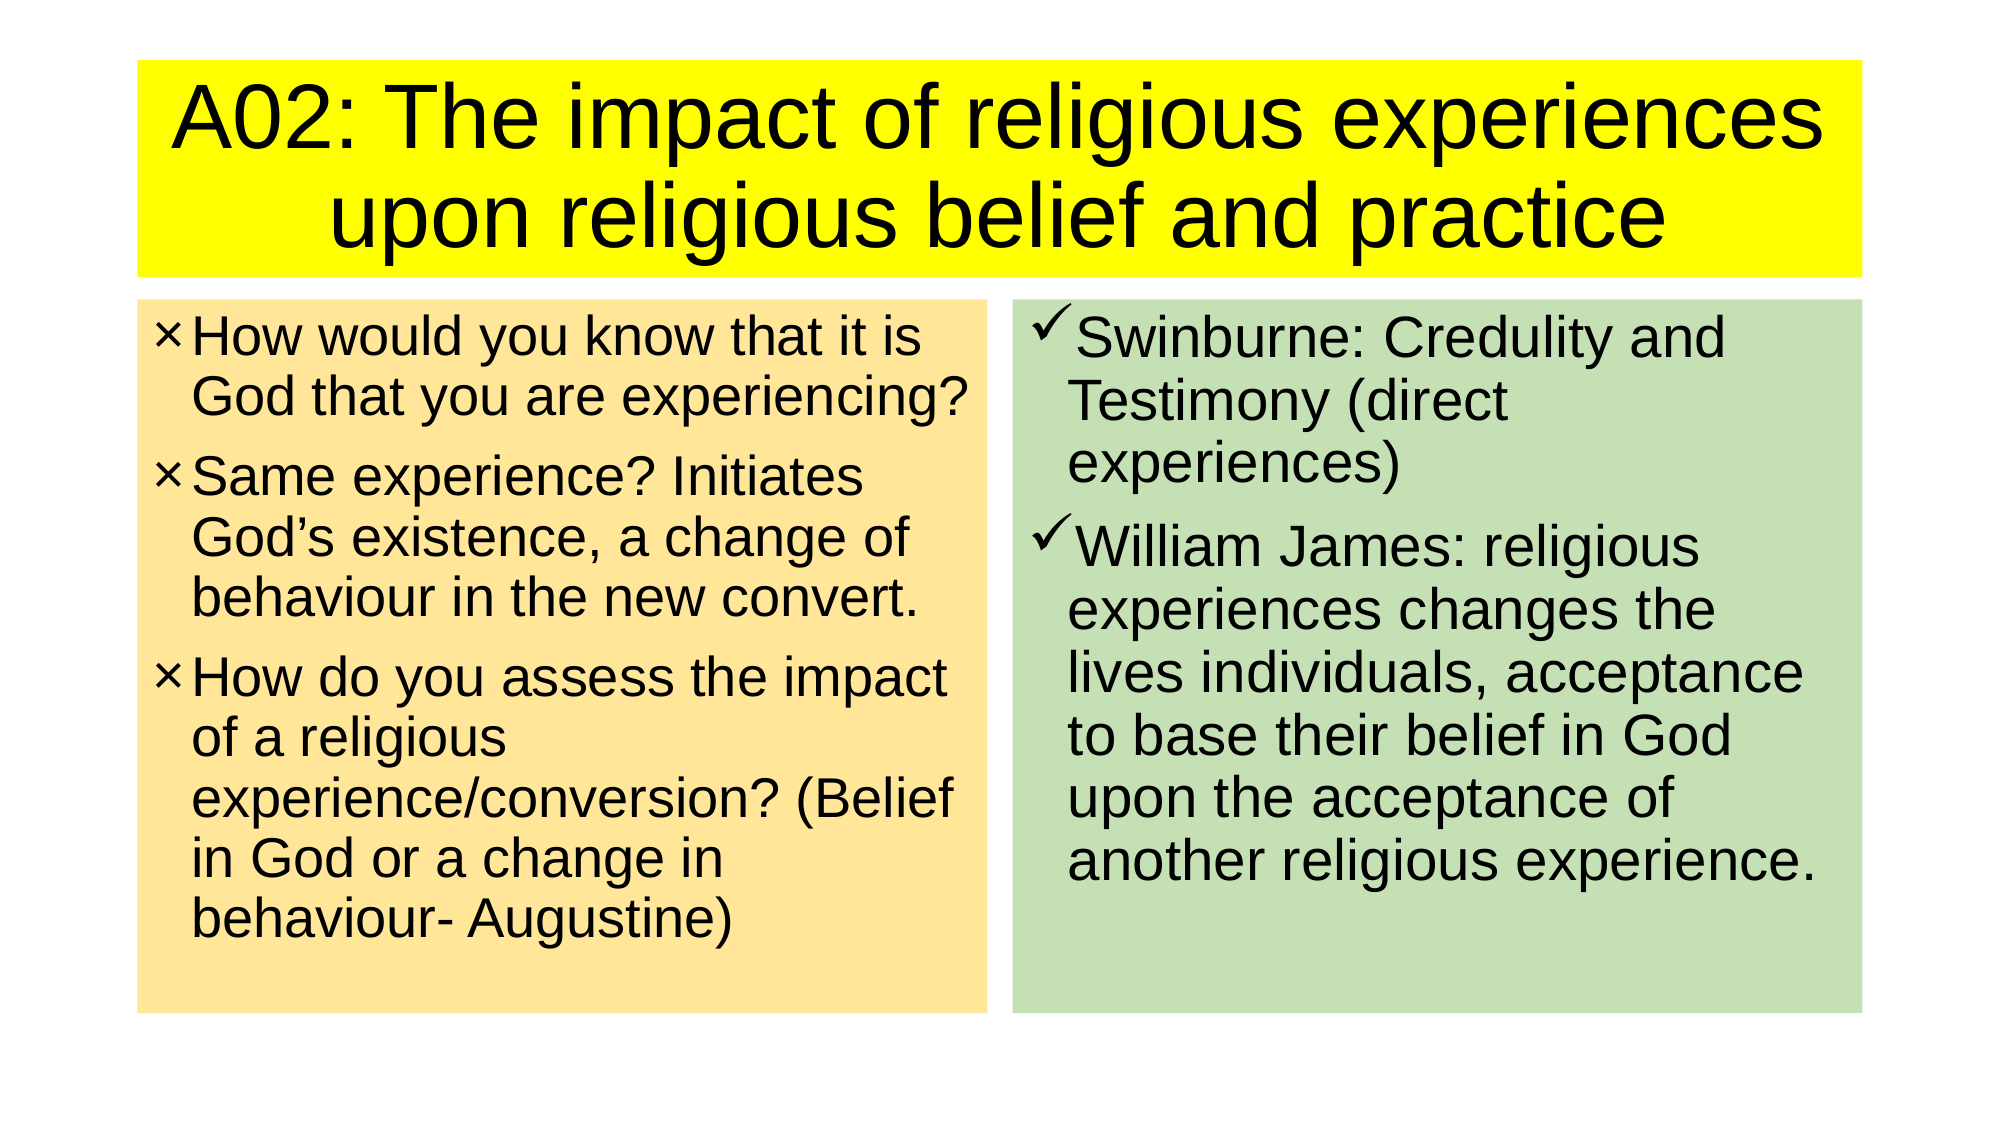

# A02: The impact of religious experiences upon religious belief and practice
How would you know that it is God that you are experiencing?
Same experience? Initiates God’s existence, a change of behaviour in the new convert.
How do you assess the impact of a religious experience/conversion? (Belief in God or a change in behaviour- Augustine)
Swinburne: Credulity and Testimony (direct experiences)
William James: religious experiences changes the lives individuals, acceptance to base their belief in God upon the acceptance of another religious experience.